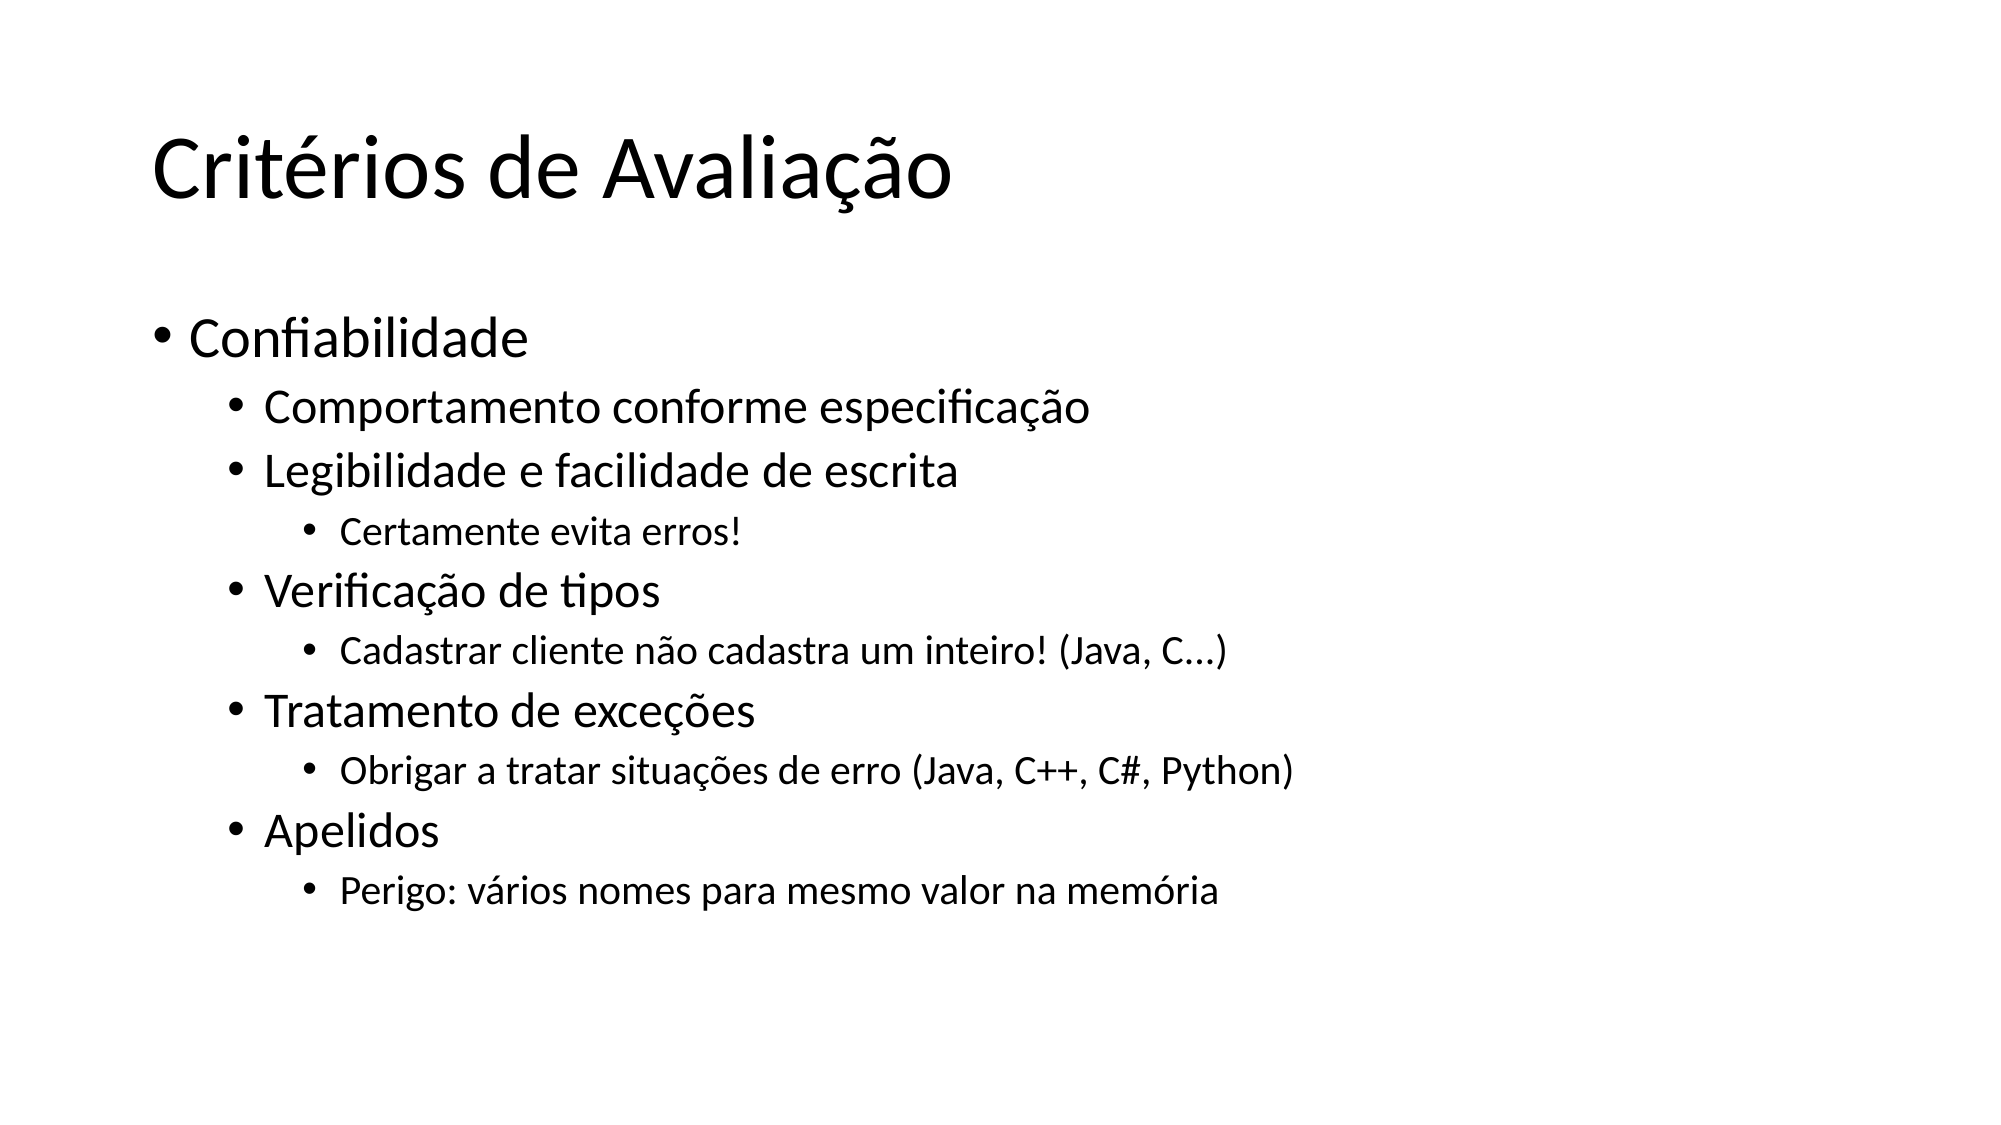

# Critérios de Avaliação
Confiabilidade
Comportamento conforme especificação
Legibilidade e facilidade de escrita
Certamente evita erros!
Verificação de tipos
Cadastrar cliente não cadastra um inteiro! (Java, C...)
Tratamento de exceções
Obrigar a tratar situações de erro (Java, C++, C#, Python)
Apelidos
Perigo: vários nomes para mesmo valor na memória